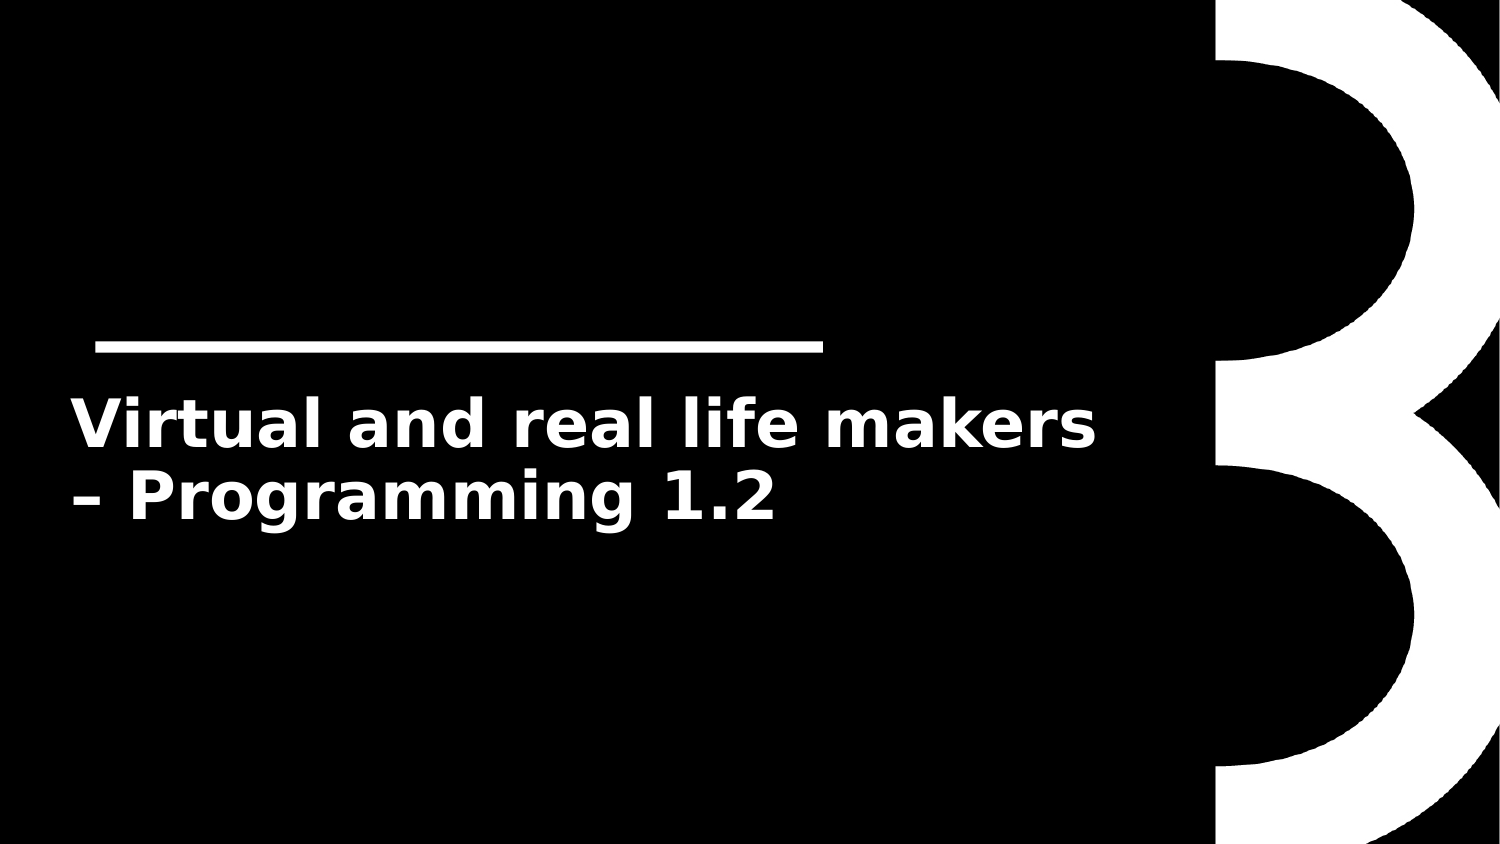

# Virtual and real life makers – Programming 1.2